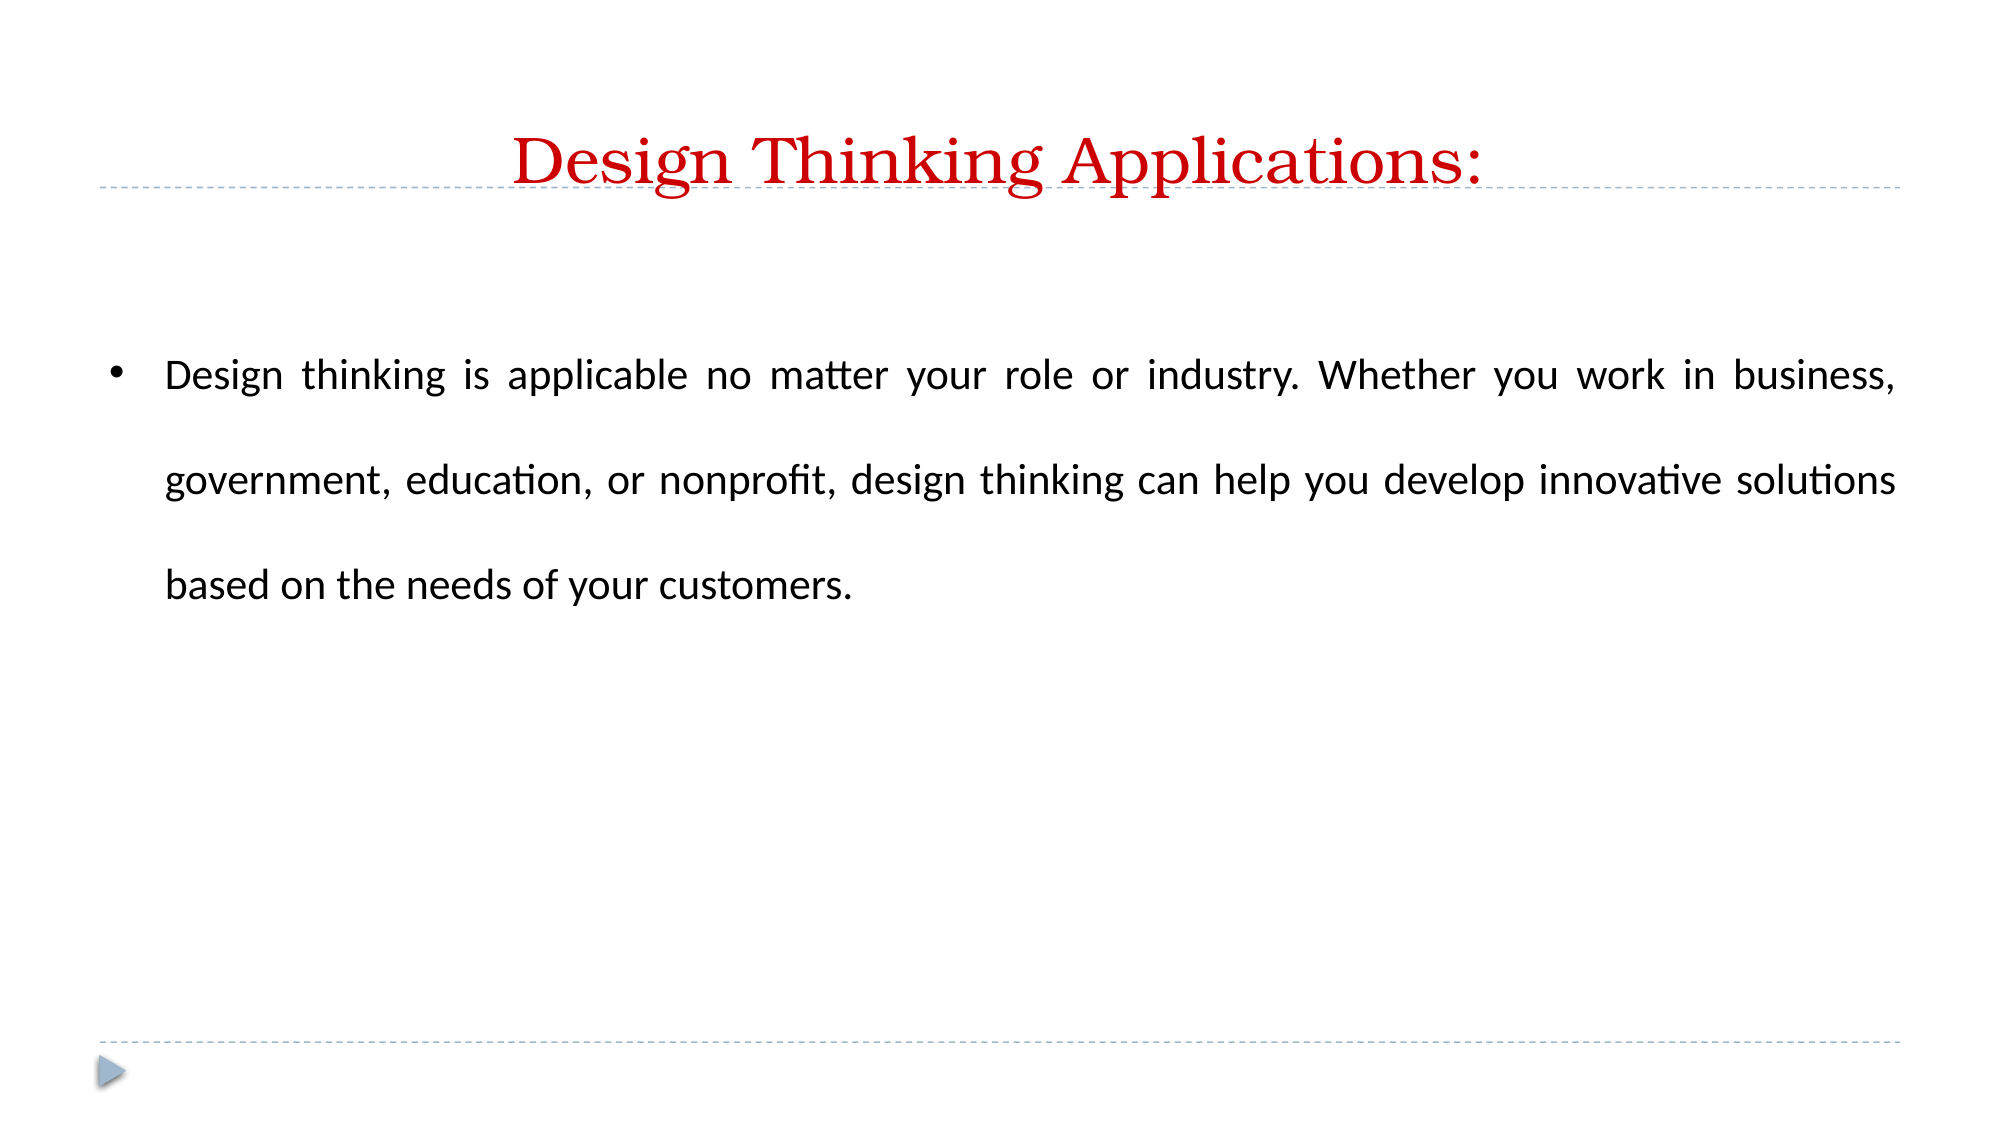

# Design Thinking Applications:
Design thinking is applicable no matter your role or industry. Whether you work in business, government, education, or nonprofit, design thinking can help you develop innovative solutions based on the needs of your customers.